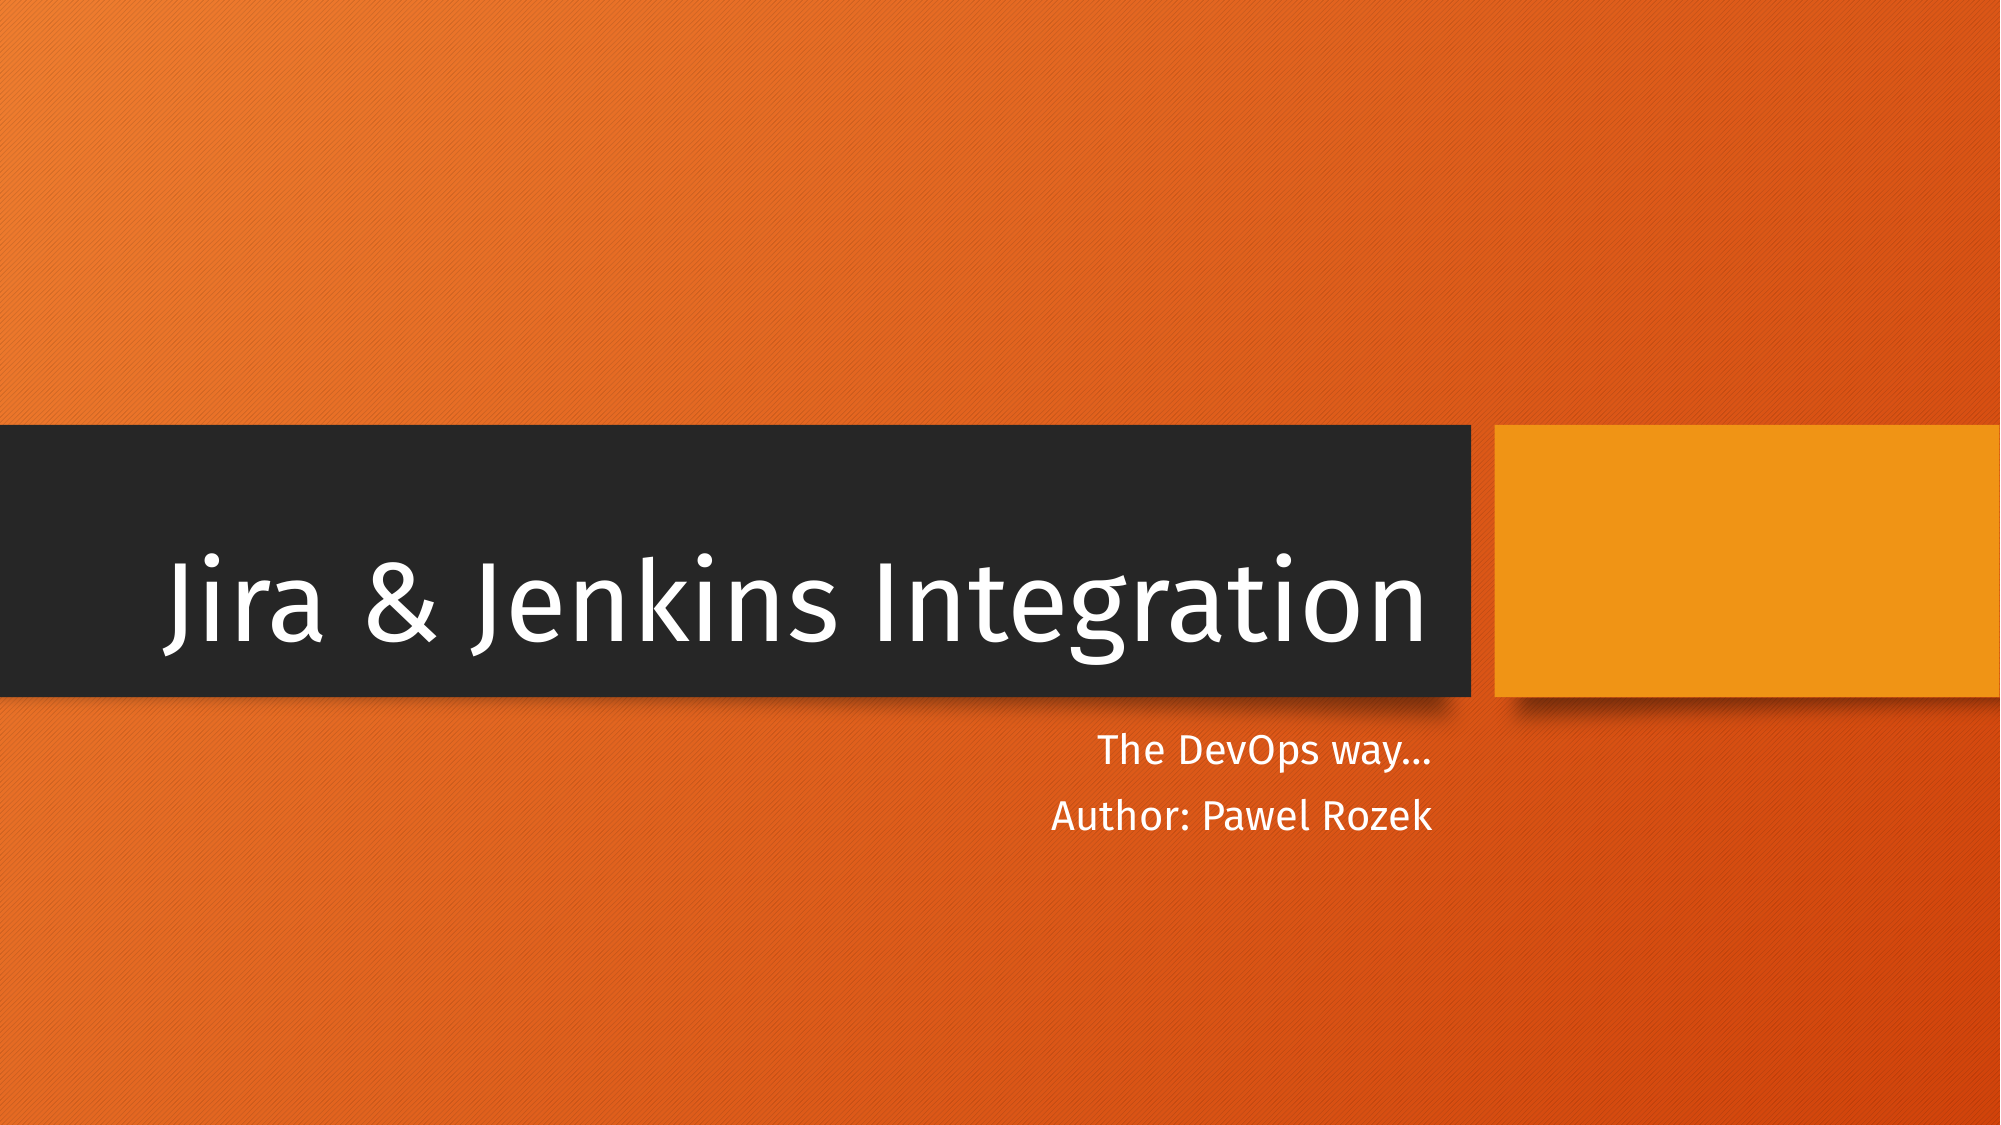

# Jira & Jenkins Integration
The DevOps way…
Author: Pawel Rozek